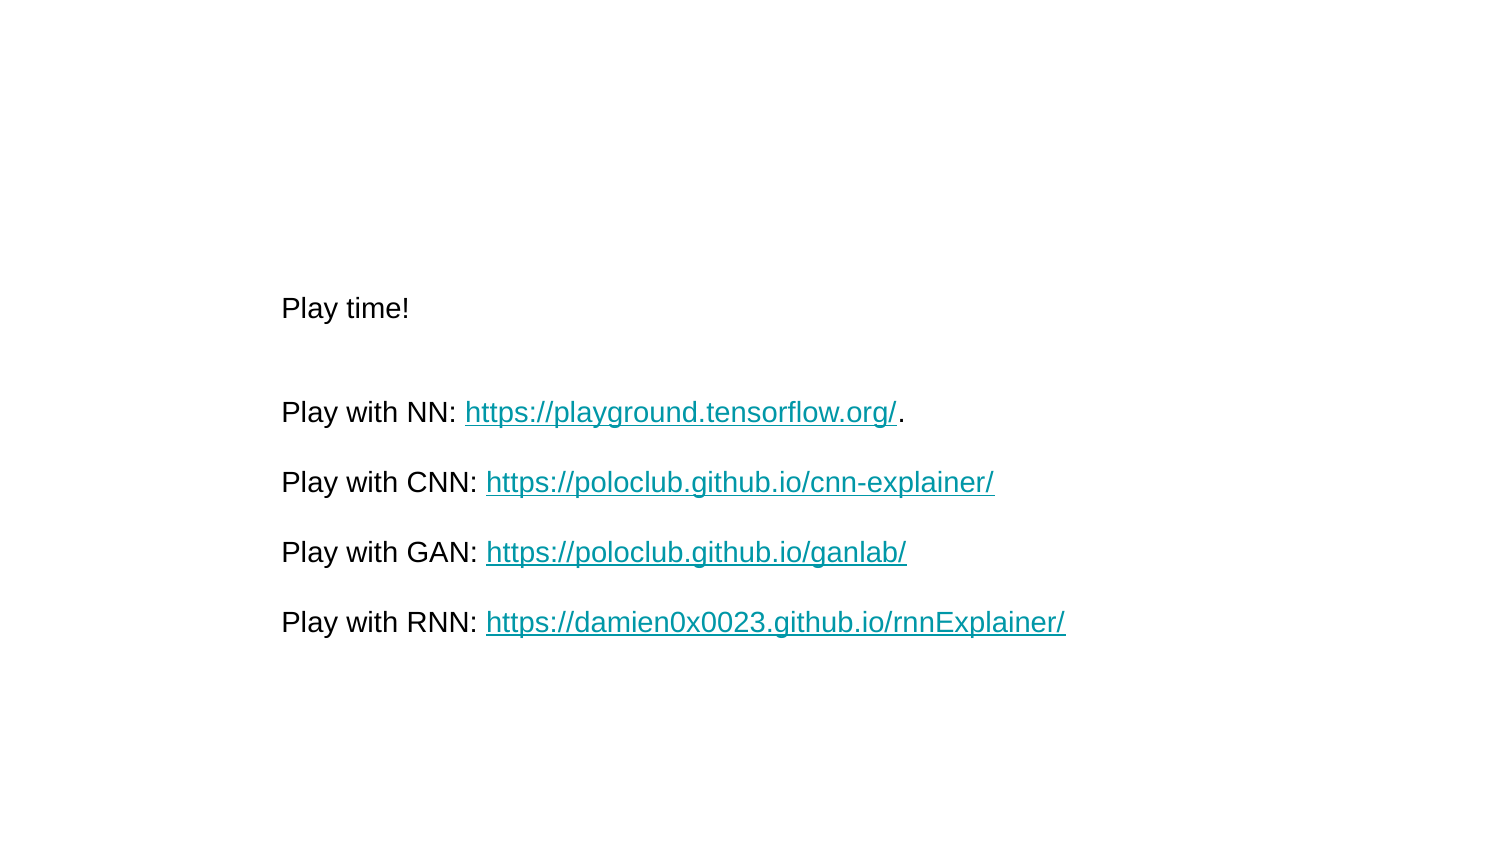

Play time!

Play with NN: https://playground.tensorflow.org/.

Play with CNN: https://poloclub.github.io/cnn-explainer/

Play with GAN: https://poloclub.github.io/ganlab/

Play with RNN: https://damien0x0023.github.io/rnnExplainer/